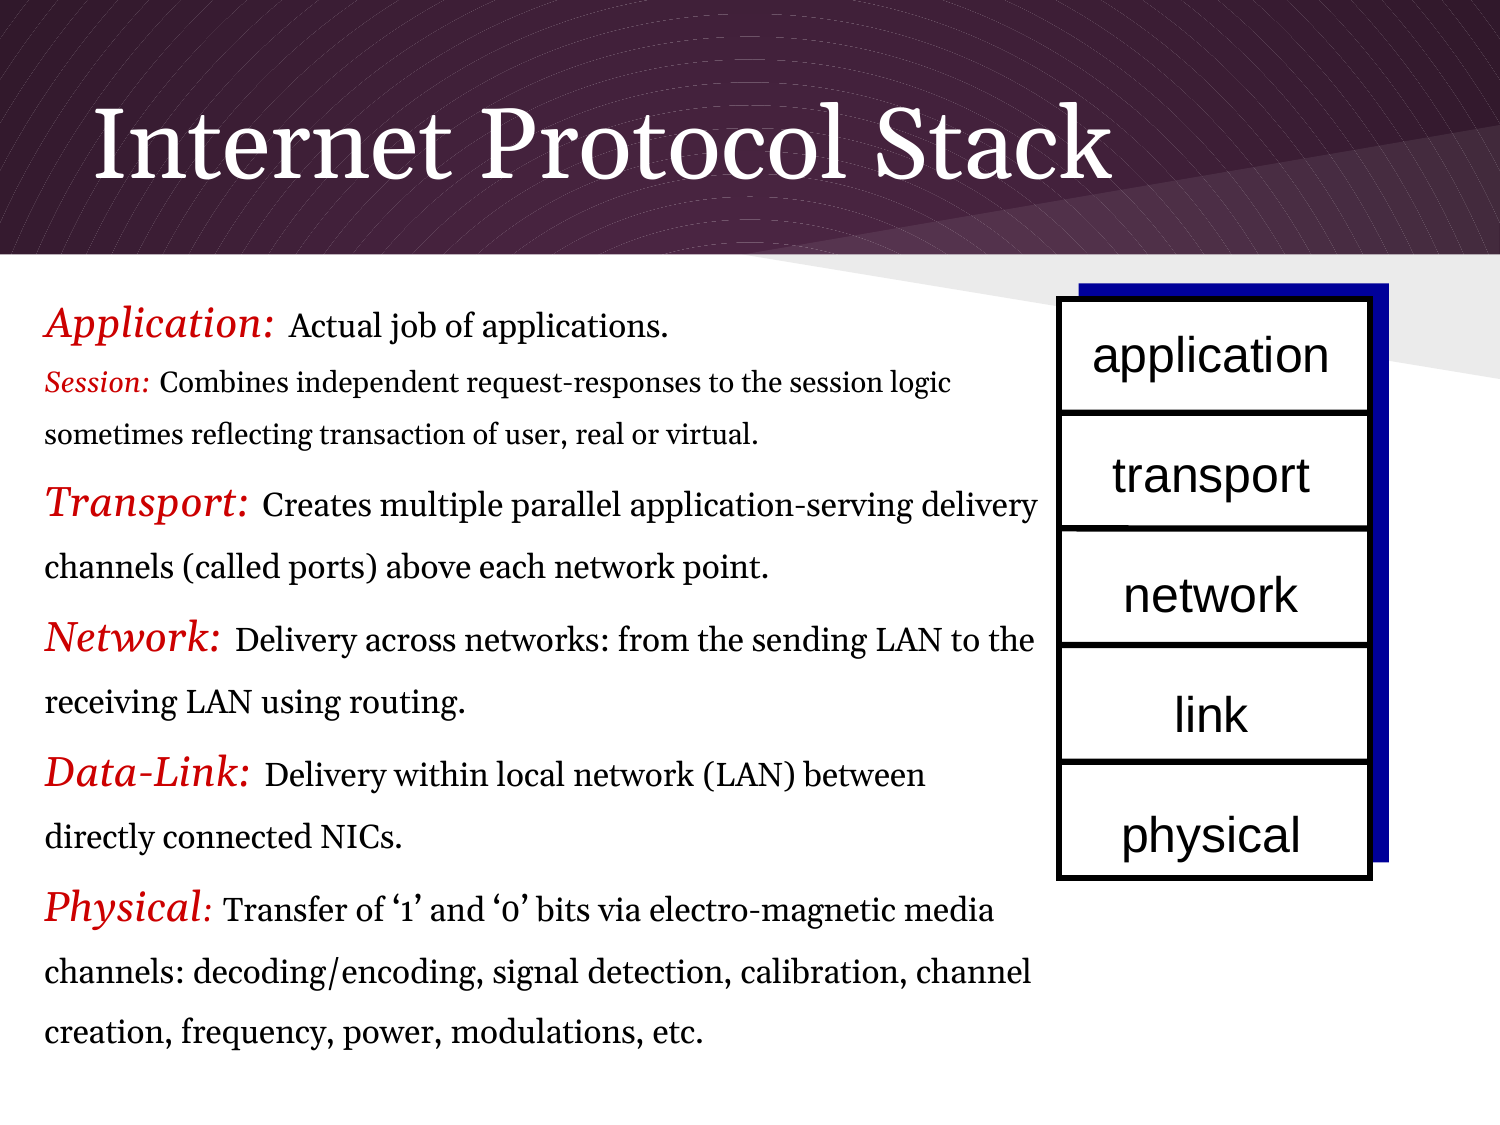

# Internet Protocol Stack
Application: Actual job of applications.
Session: Combines independent request-responses to the session logic sometimes reflecting transaction of user, real or virtual.
Transport: Creates multiple parallel application-serving delivery channels (called ports) above each network point.
Network: Delivery across networks: from the sending LAN to the receiving LAN using routing.
Data-Link: Delivery within local network (LAN) between directly connected NICs.
Physical: Transfer of ‘1’ and ‘0’ bits via electro-magnetic media channels: decoding/encoding, signal detection, calibration, channel creation, frequency, power, modulations, etc.

application

transport

network

link

physical